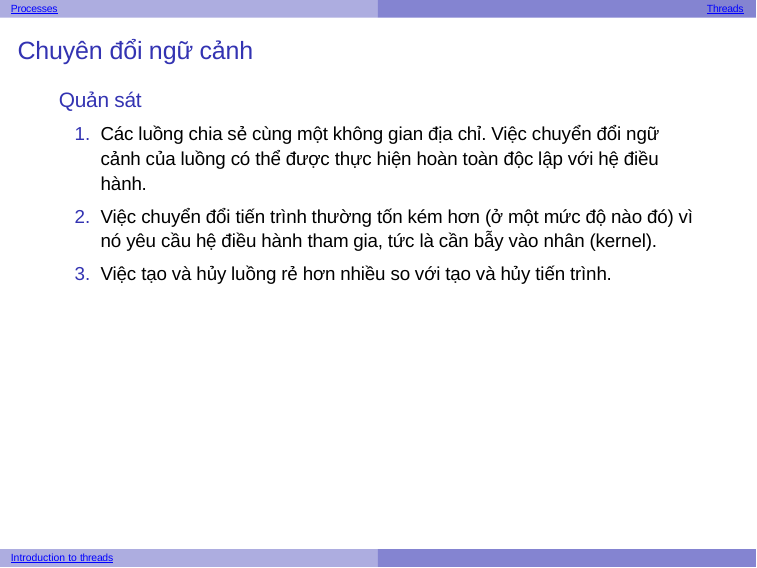

Processes
Threads
Chuyên đổi ngữ cảnh
Quản sát
Các luồng chia sẻ cùng một không gian địa chỉ. Việc chuyển đổi ngữ cảnh của luồng có thể được thực hiện hoàn toàn độc lập với hệ điều hành.
Việc chuyển đổi tiến trình thường tốn kém hơn (ở một mức độ nào đó) vì nó yêu cầu hệ điều hành tham gia, tức là cần bẫy vào nhân (kernel).
Việc tạo và hủy luồng rẻ hơn nhiều so với tạo và hủy tiến trình.

Introduction to threads